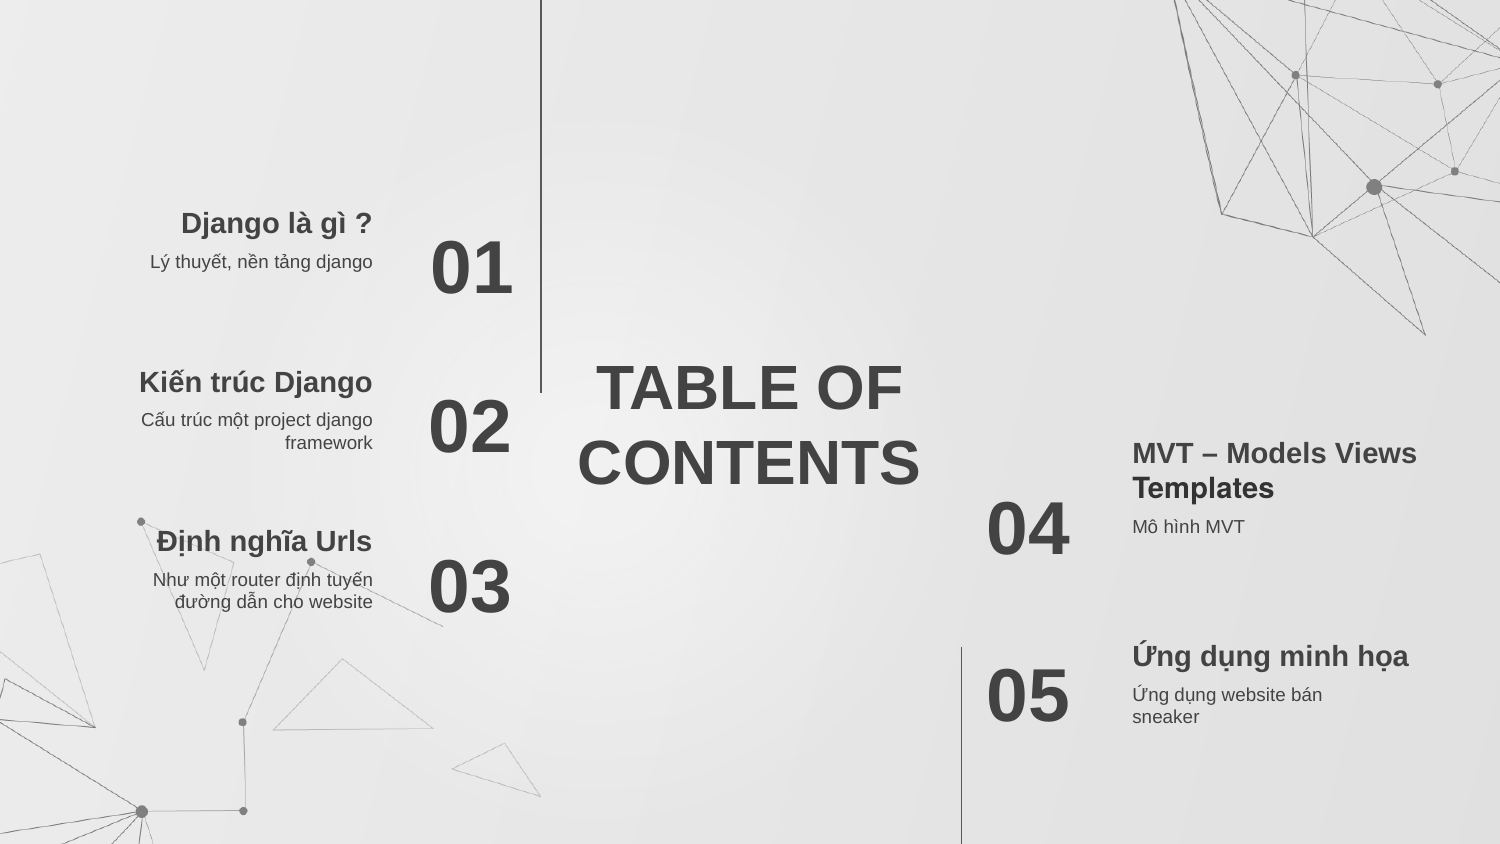

Django là gì ?
01
Lý thuyết, nền tảng django
Kiến trúc Django
# TABLE OF CONTENTS
02
Cấu trúc một project django framework
MVT – Models Views Templates
04
Định nghĩa Urls
Mô hình MVT
03
Như một router định tuyến đường dẫn cho website
Ứng dụng minh họa
05
Ứng dụng website bán sneaker